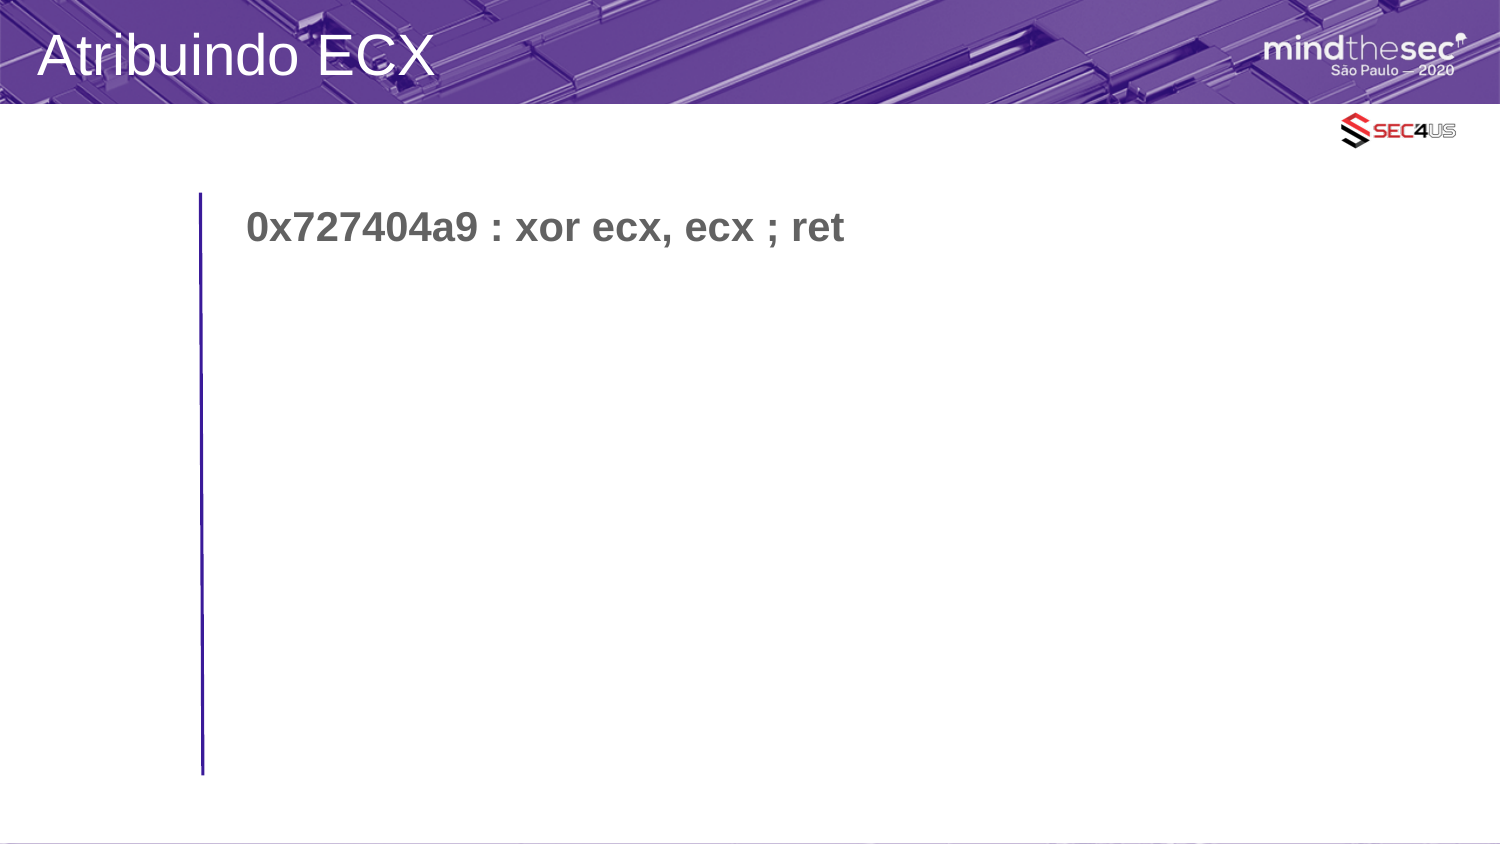

# Atribuindo ECX
0x727404a9 : xor ecx, ecx ; ret